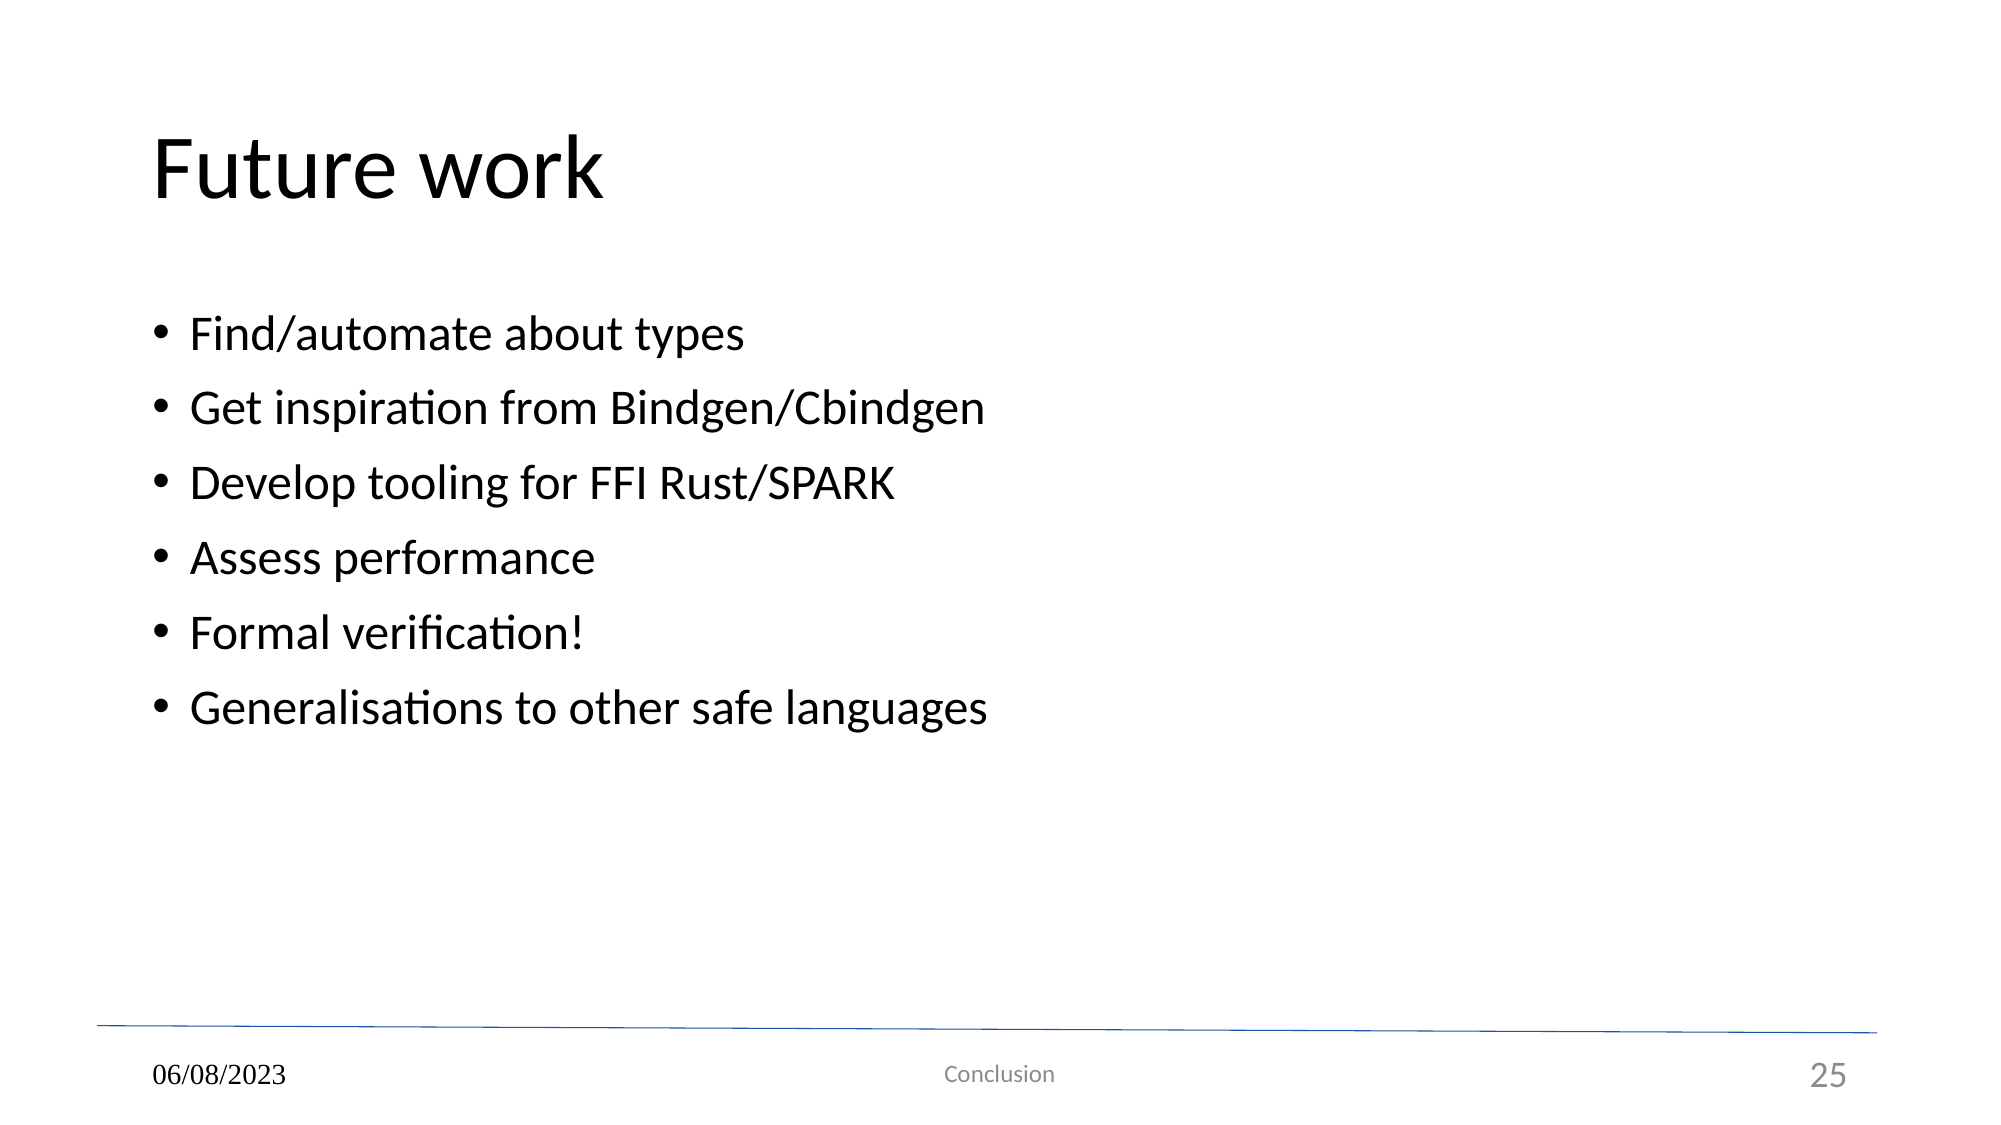

# Future work
Find/automate about types
Get inspiration from Bindgen/Cbindgen
Develop tooling for FFI Rust/SPARK
Assess performance
Formal verification!
Generalisations to other safe languages

06/08/2023
Conclusion
25